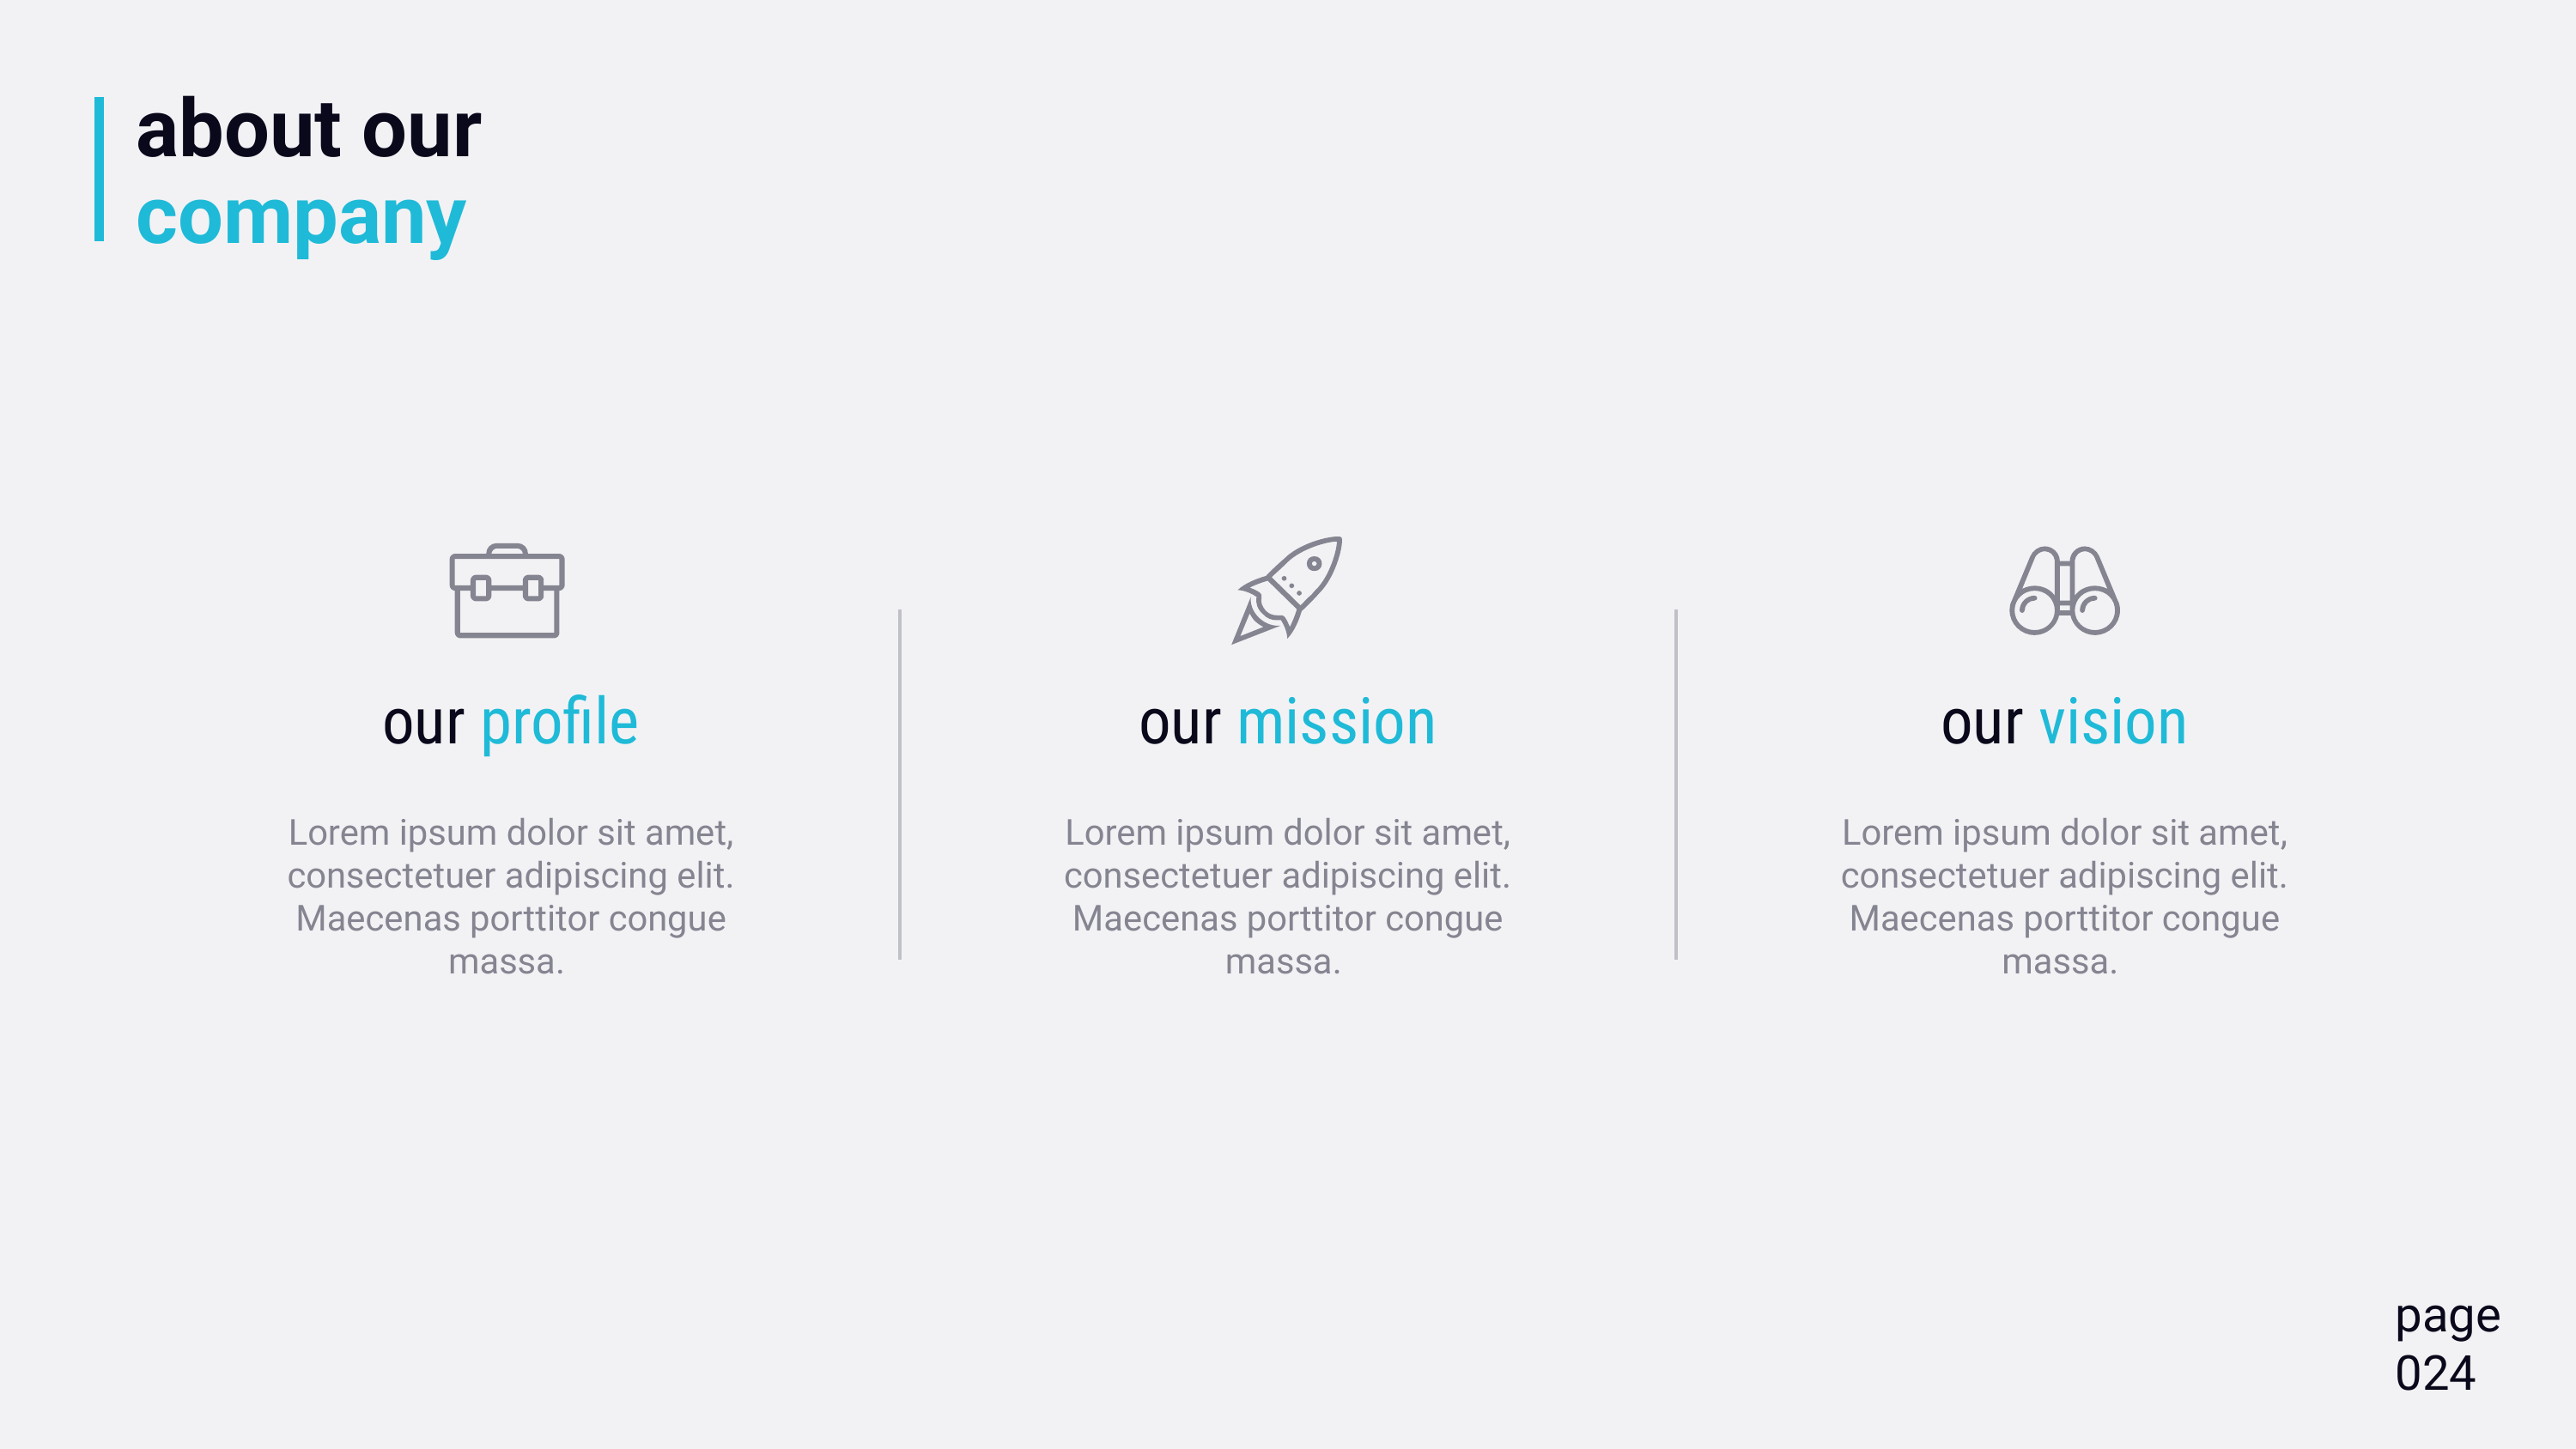

# about our company

our mission
Lorem ipsum dolor sit amet, consectetuer adipiscing elit. Maecenas porttitor congue massa.

our profile
Lorem ipsum dolor sit amet, consectetuer adipiscing elit. Maecenas porttitor congue massa.

our vision
Lorem ipsum dolor sit amet, consectetuer adipiscing elit. Maecenas porttitor congue massa.
page
024